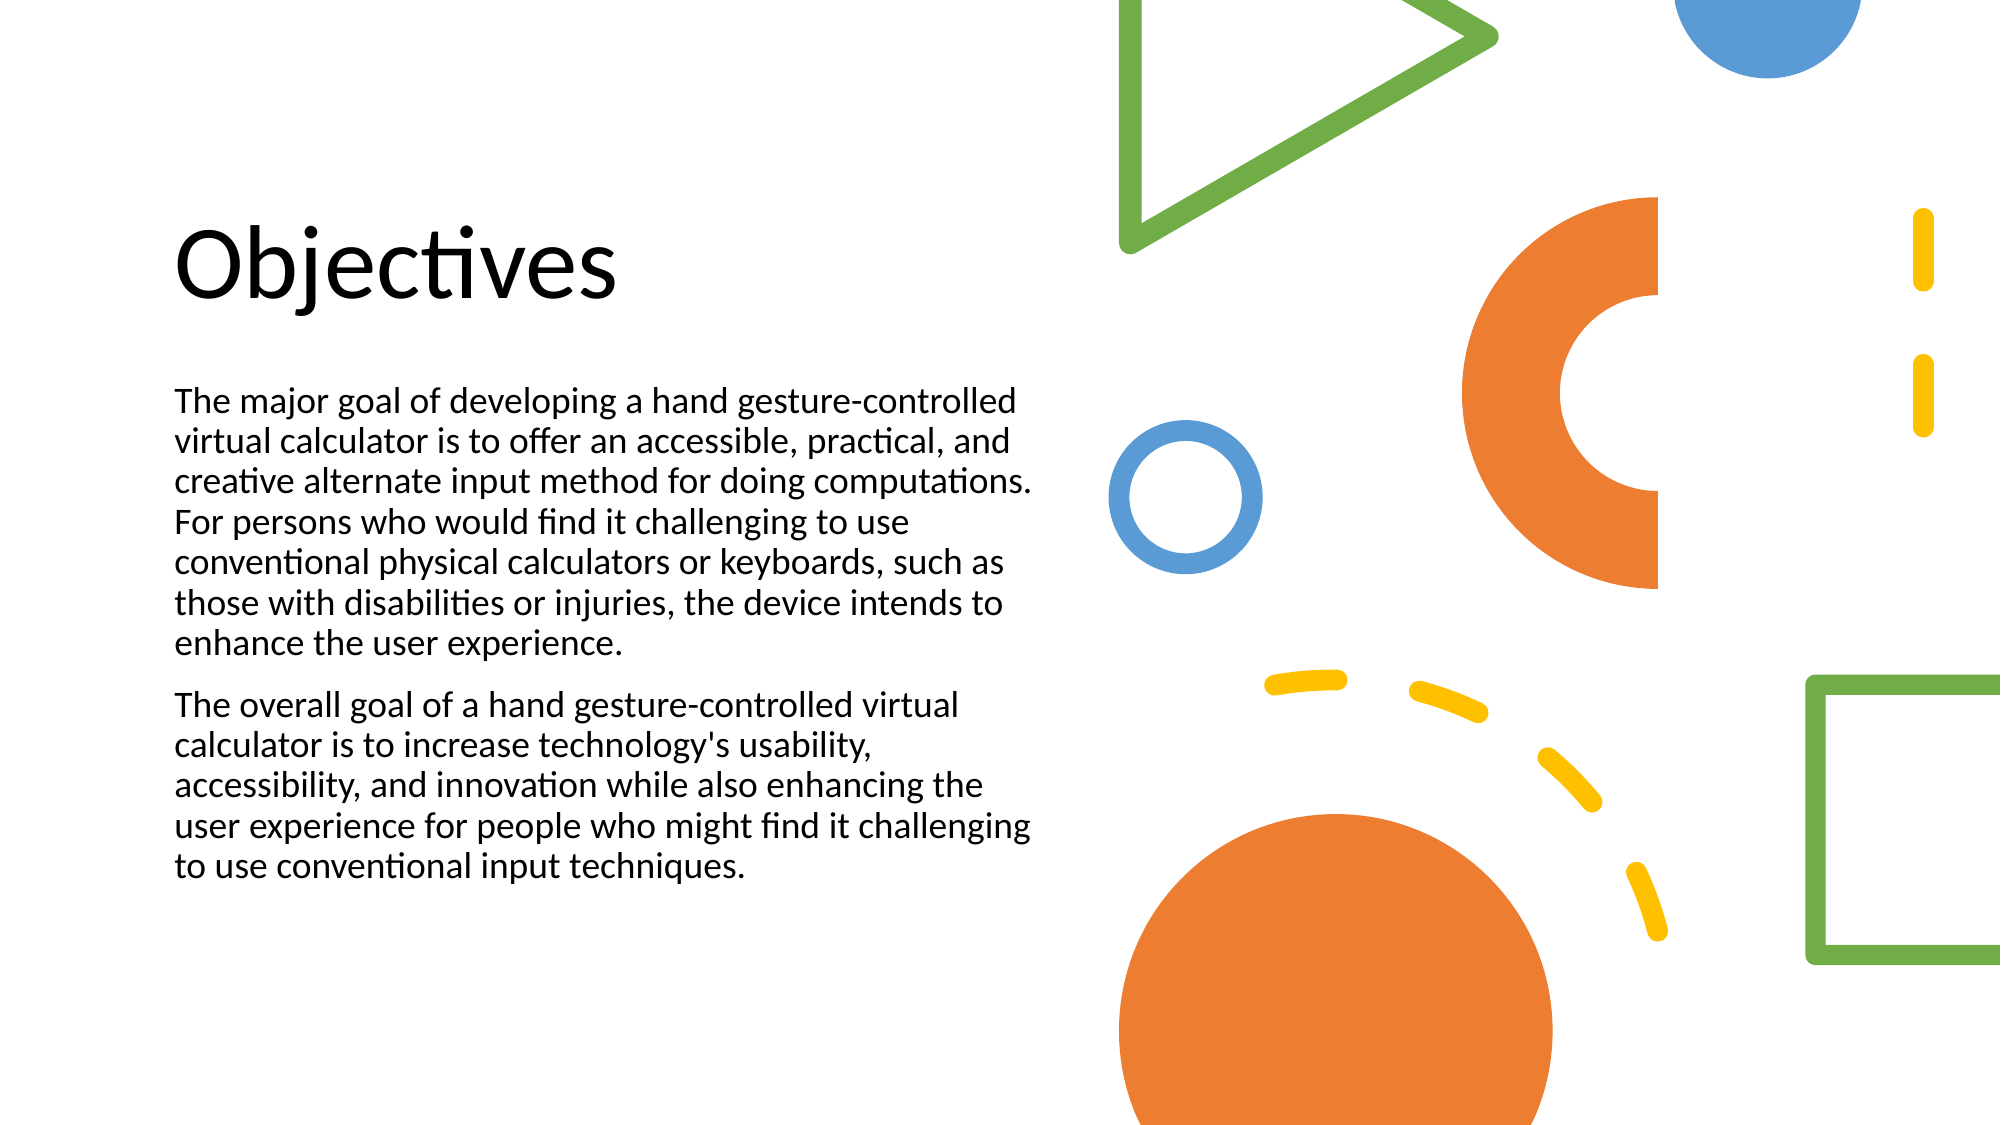

# Objectives
The major goal of developing a hand gesture-controlled virtual calculator is to offer an accessible, practical, and creative alternate input method for doing computations. For persons who would find it challenging to use conventional physical calculators or keyboards, such as those with disabilities or injuries, the device intends to enhance the user experience.
The overall goal of a hand gesture-controlled virtual calculator is to increase technology's usability, accessibility, and innovation while also enhancing the user experience for people who might find it challenging to use conventional input techniques.